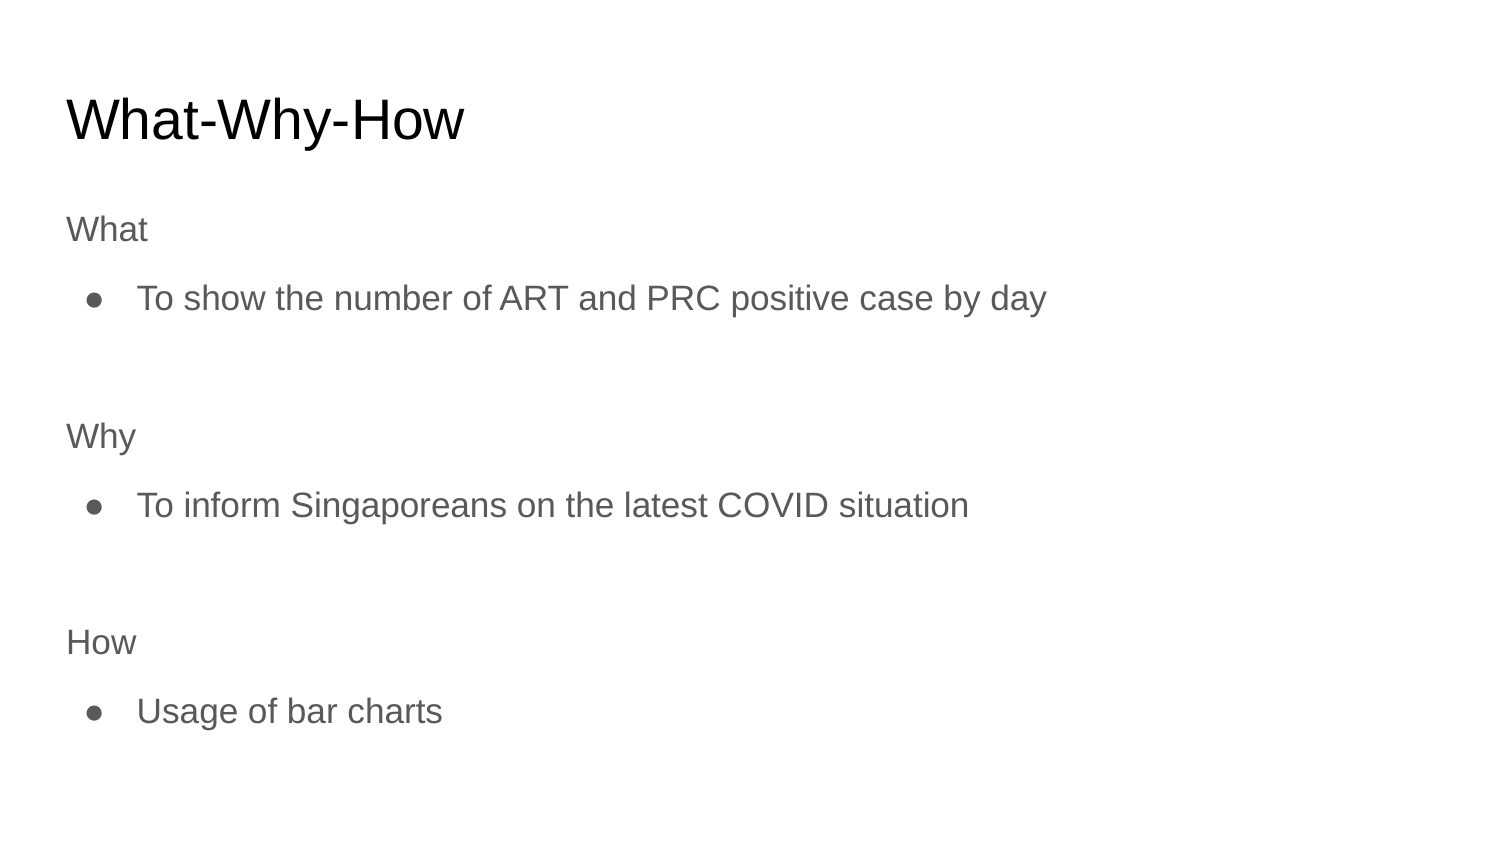

# What-Why-How
What
To show the number of ART and PRC positive case by day

Why
To inform Singaporeans on the latest COVID situation

How
Usage of bar charts